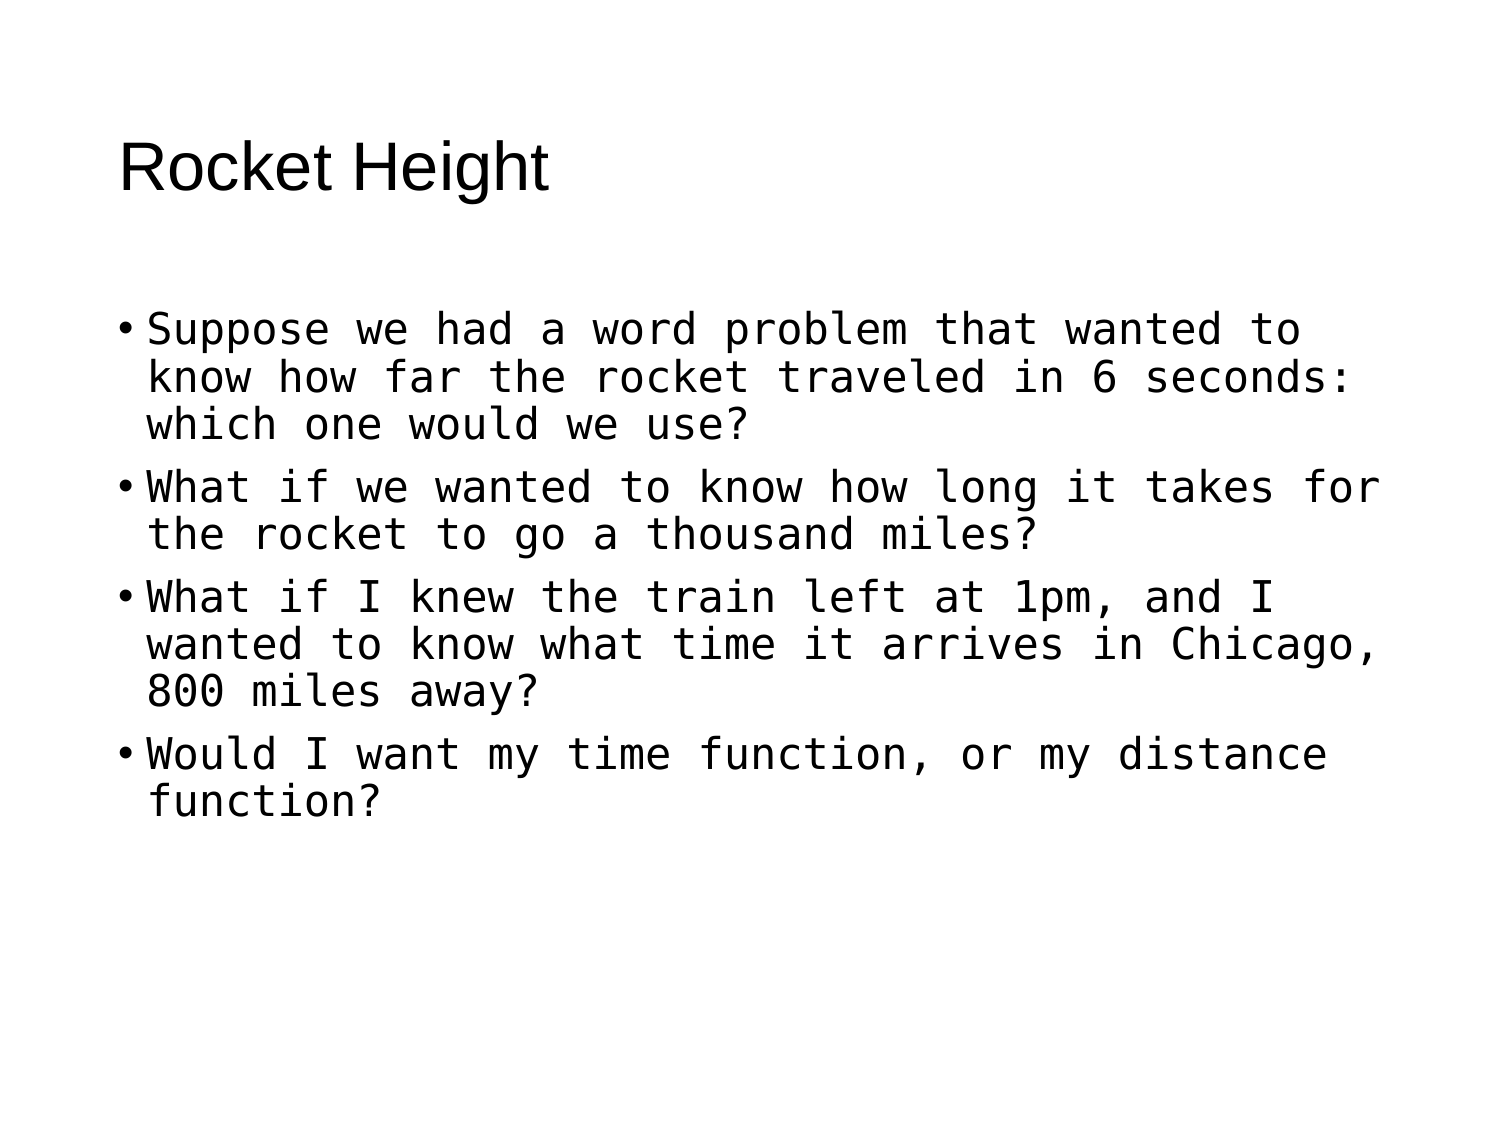

# Rocket Height
Suppose we had a word problem that wanted to know how far the rocket traveled in 6 seconds: which one would we use?
What if we wanted to know how long it takes for the rocket to go a thousand miles?
What if I knew the train left at 1pm, and I wanted to know what time it arrives in Chicago, 800 miles away?
Would I want my time function, or my distance function?